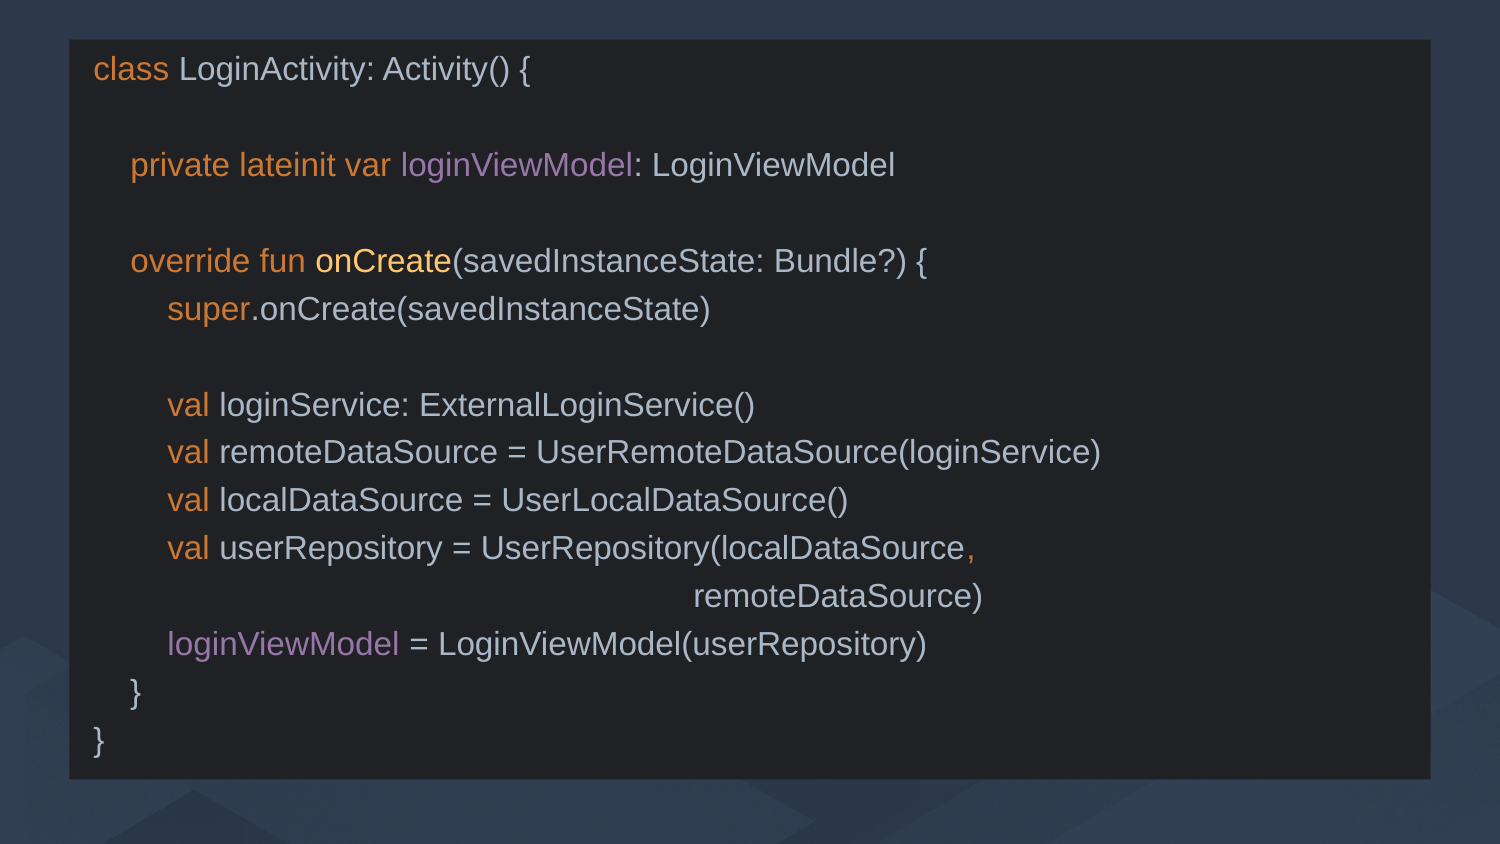

class LoginActivity: Activity() {
    private lateinit var loginViewModel: LoginViewModel
    override fun onCreate(savedInstanceState: Bundle?) {
        super.onCreate(savedInstanceState)
        val loginService: ExternalLoginService()
        val remoteDataSource = UserRemoteDataSource(loginService)
        val localDataSource = UserLocalDataSource()
        val userRepository = UserRepository(localDataSource, 							remoteDataSource)
        loginViewModel = LoginViewModel(userRepository)
    }
}